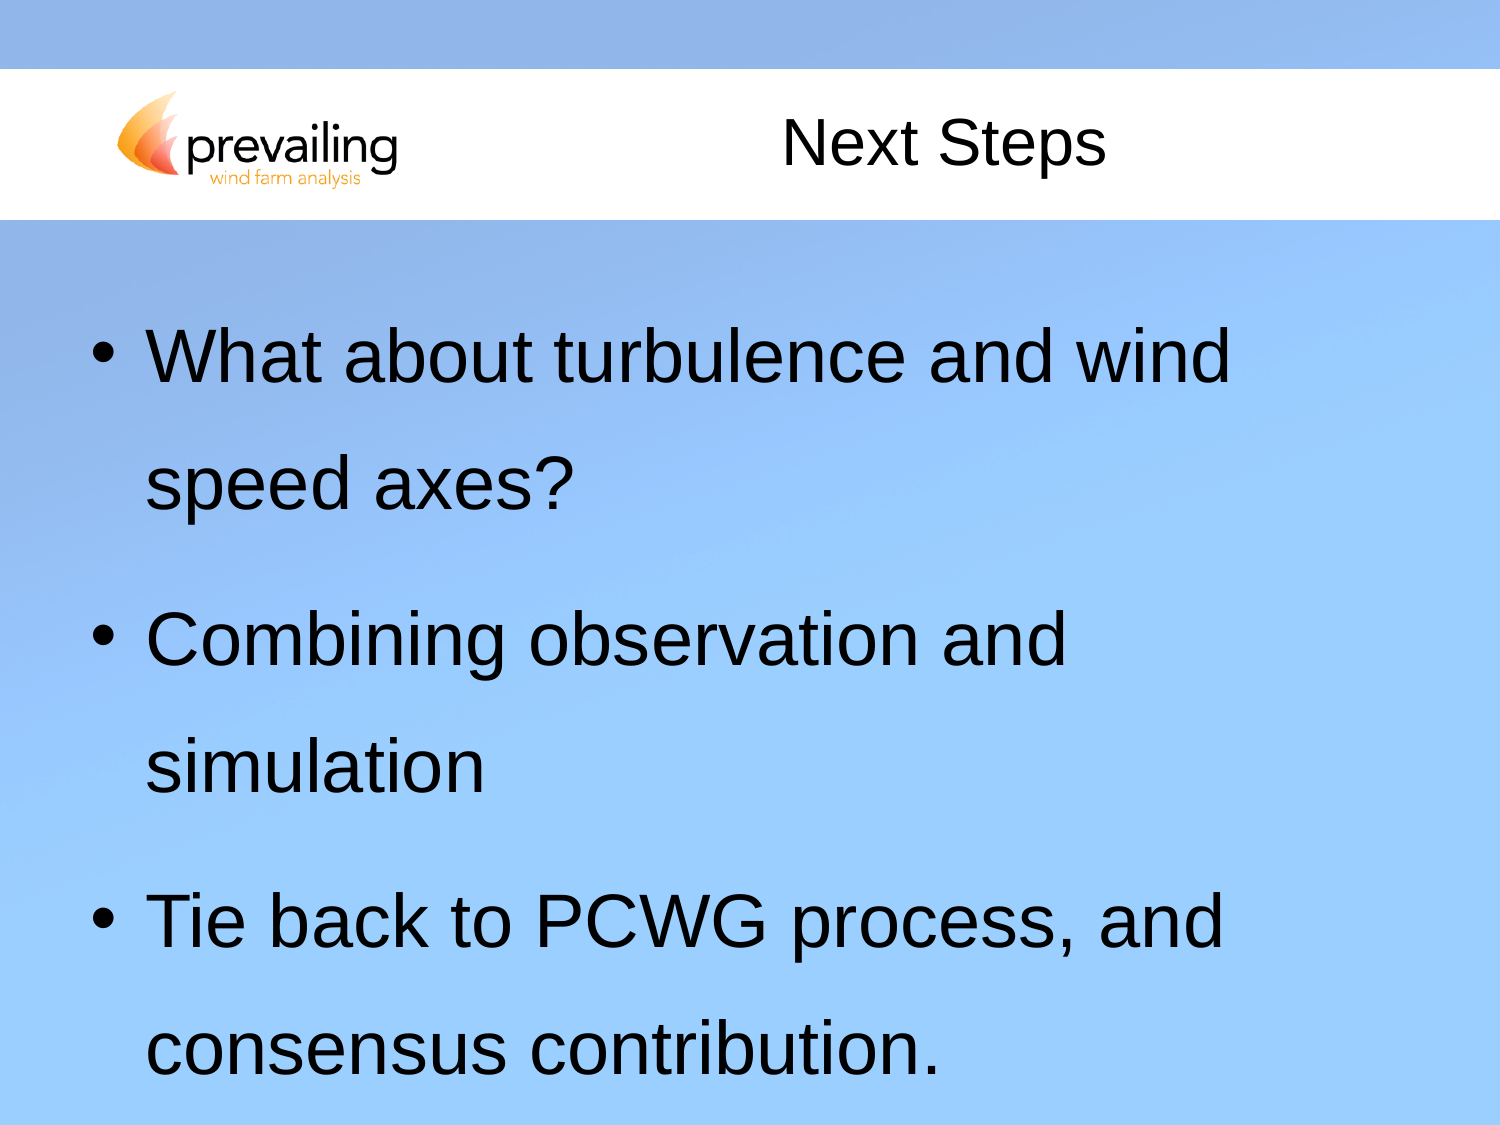

# Next Steps
What about turbulence and wind speed axes?
Combining observation and simulation
Tie back to PCWG process, and consensus contribution.